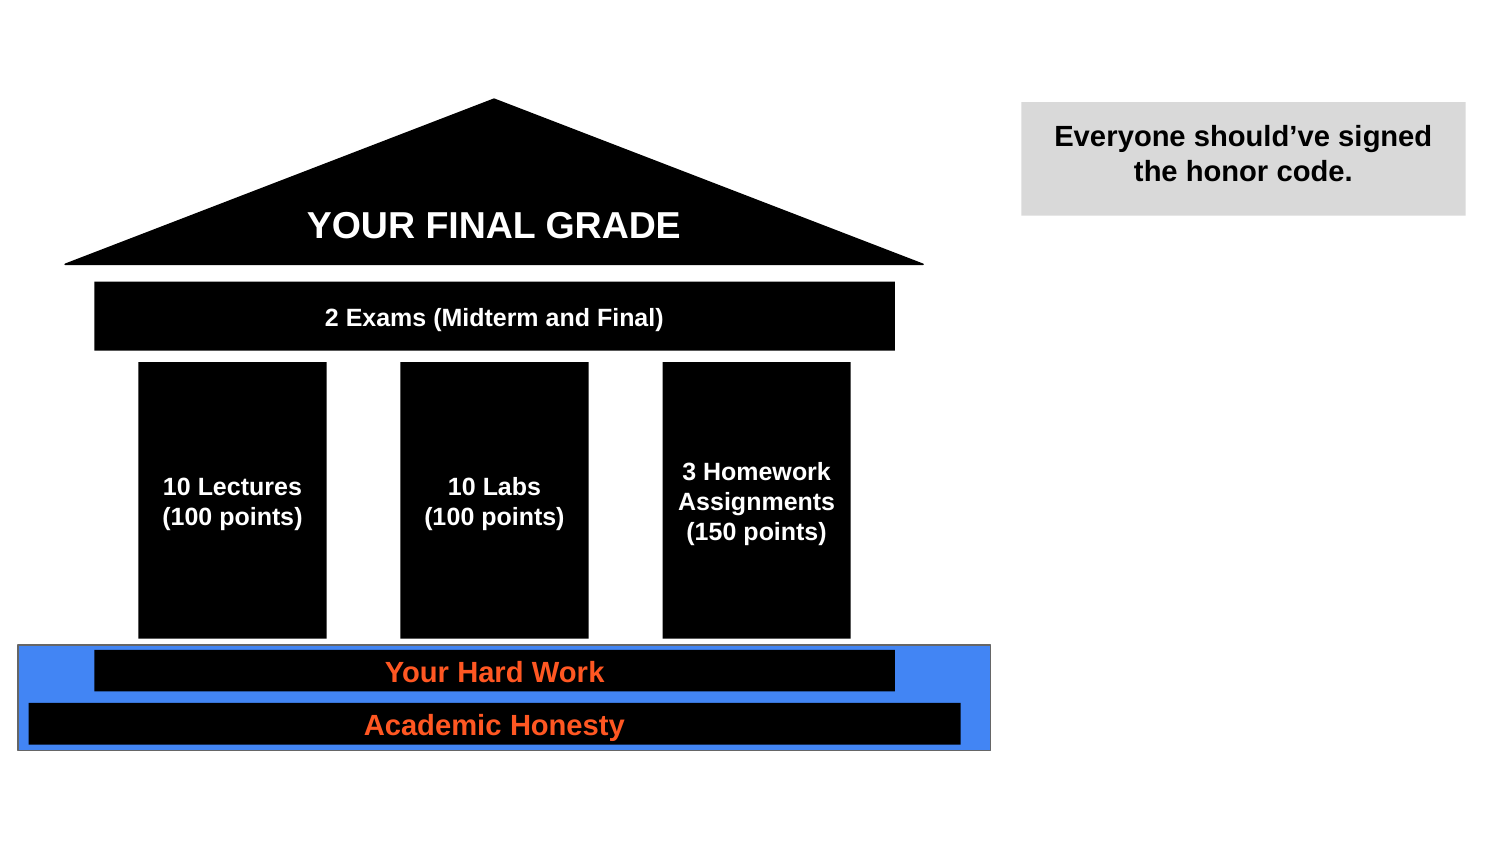

YOUR FINAL GRADE
Everyone should’ve signed the honor code.
2 Exams (Midterm and Final)
10 Lectures
(100 points)
10 Labs
(100 points)
3 Homework Assignments
(150 points)

Your Hard Work
Academic Honesty